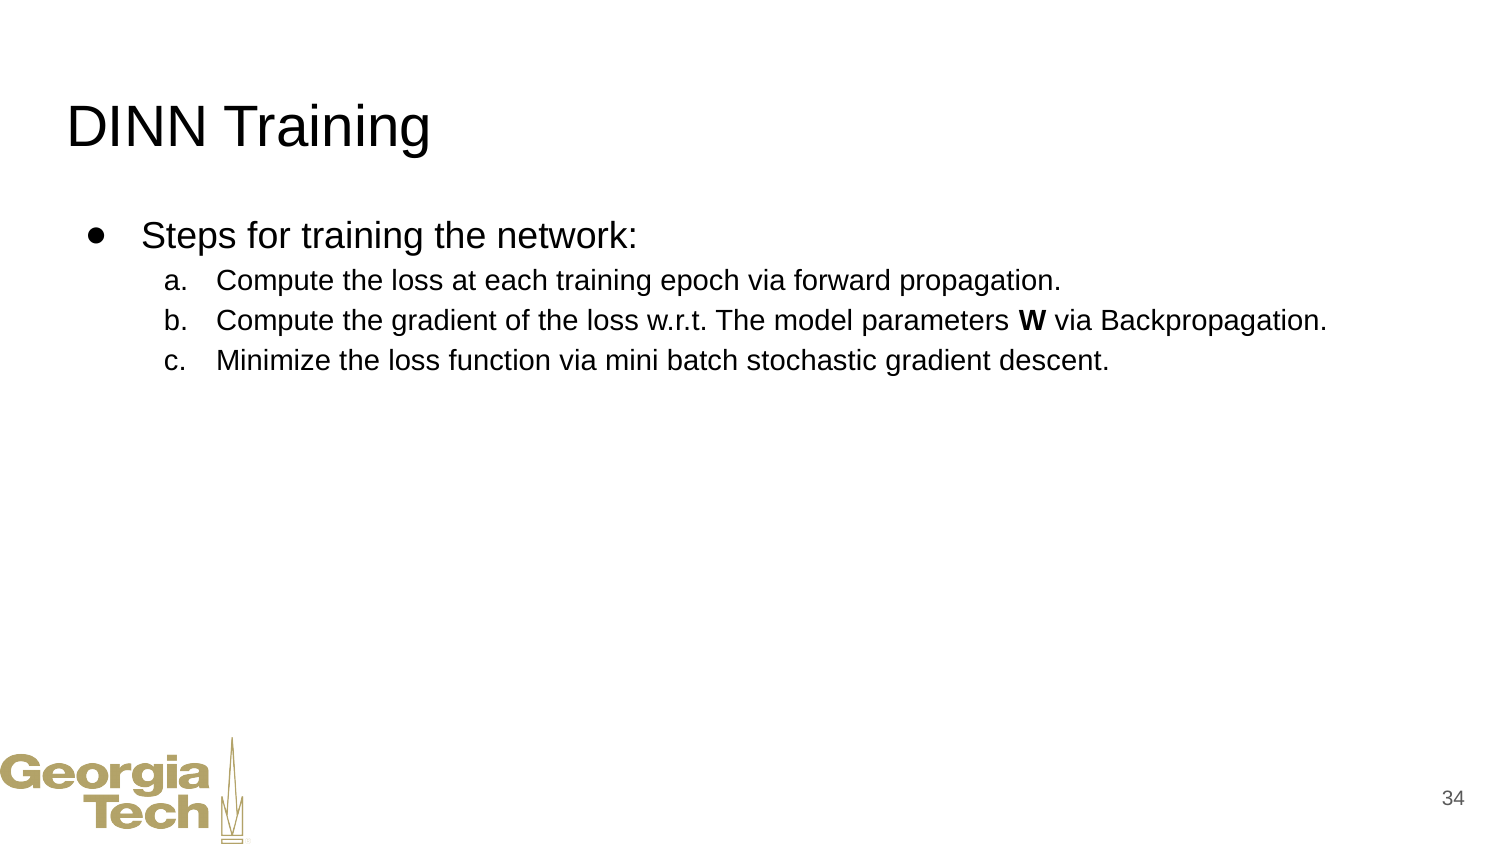

# DINN Training
Steps for training the network:
Compute the loss at each training epoch via forward propagation.
Compute the gradient of the loss w.r.t. The model parameters W via Backpropagation.
Minimize the loss function via mini batch stochastic gradient descent.

34